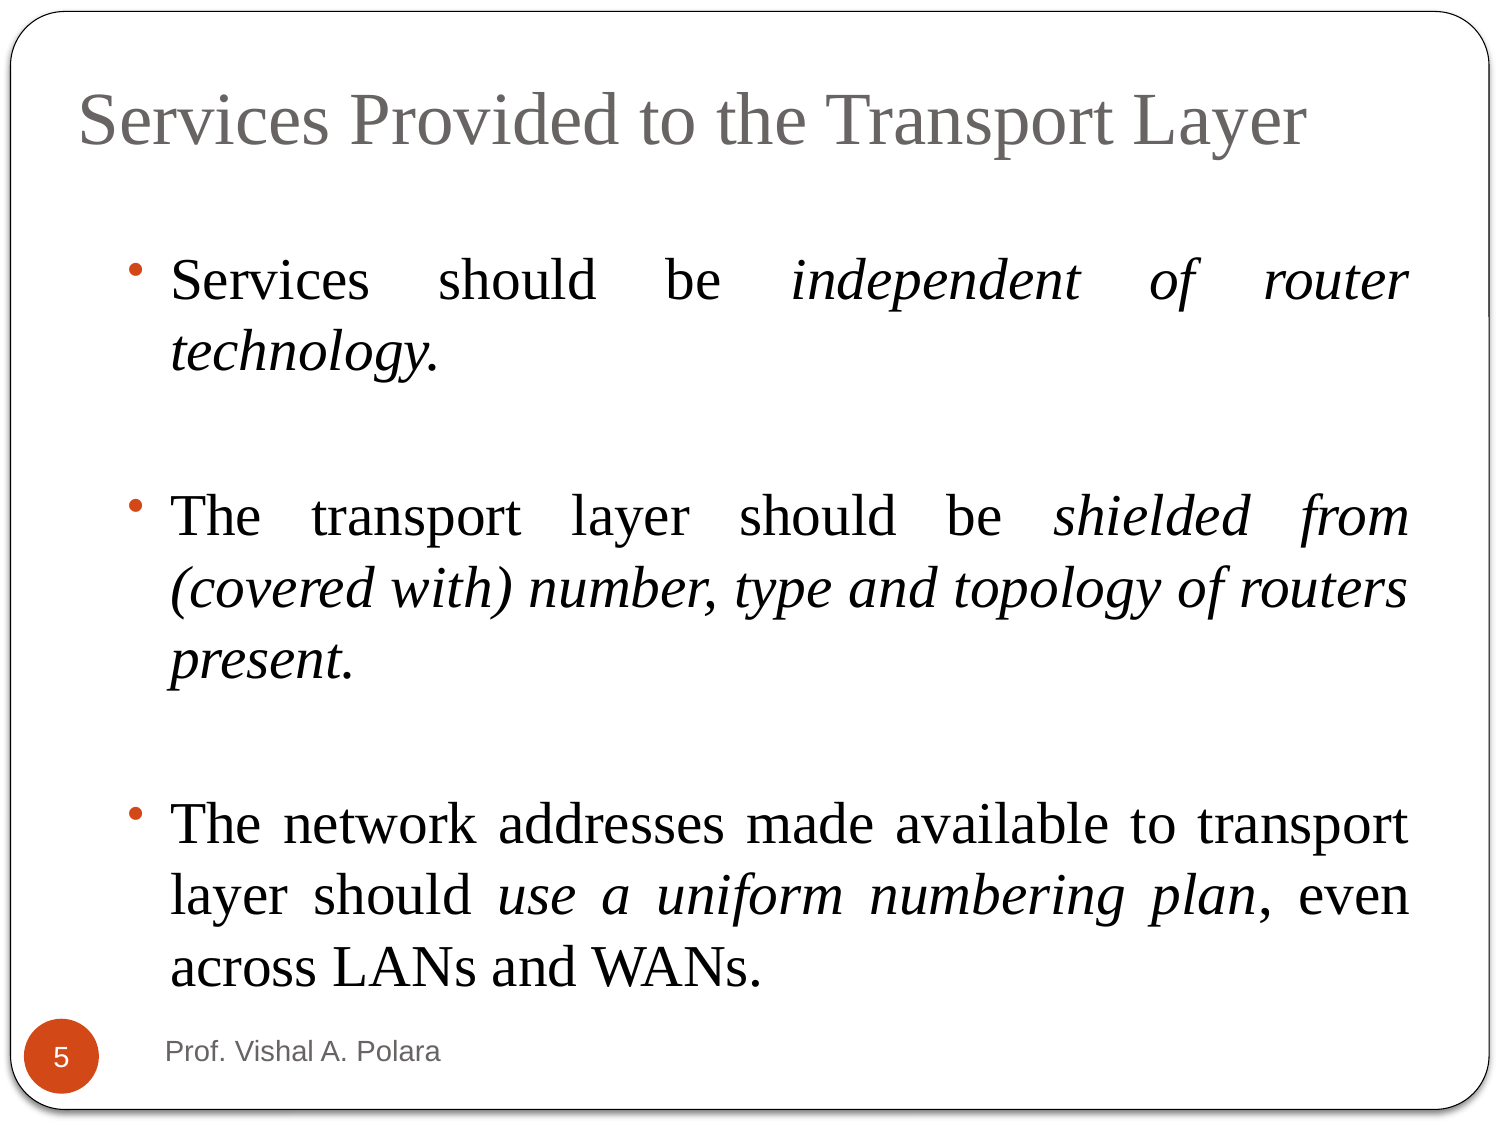

# Services Provided to the Transport Layer
Services should be independent of router technology.

The transport layer should be shielded from (covered with) number, type and topology of routers present.

The network addresses made available to transport layer should use a uniform numbering plan, even across LANs and WANs.
Prof. Vishal A. Polara
5